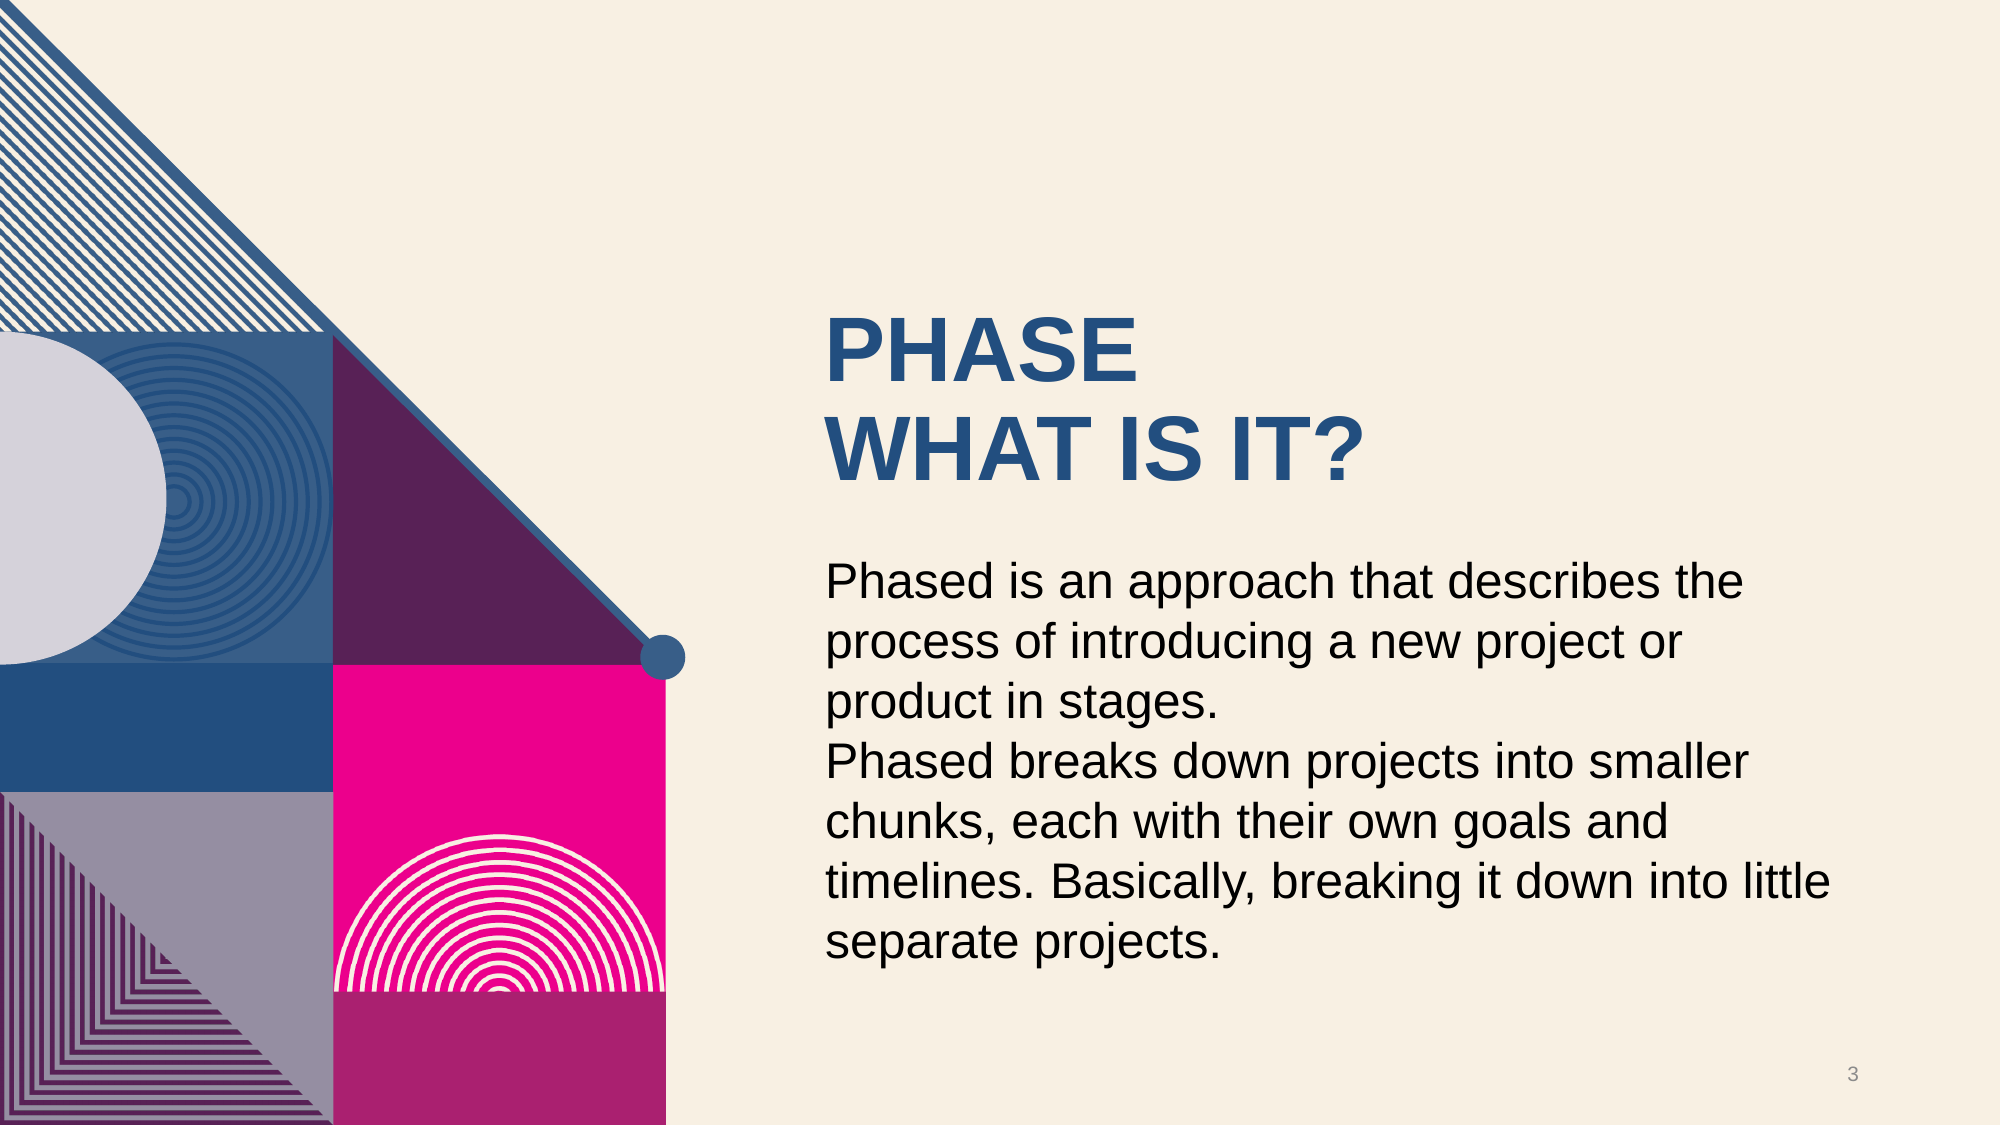

# phase What is it?
Phased is an approach that describes the process of introducing a new project or product in stages.
Phased breaks down projects into smaller chunks, each with their own goals and timelines. Basically, breaking it down into little separate projects.
3